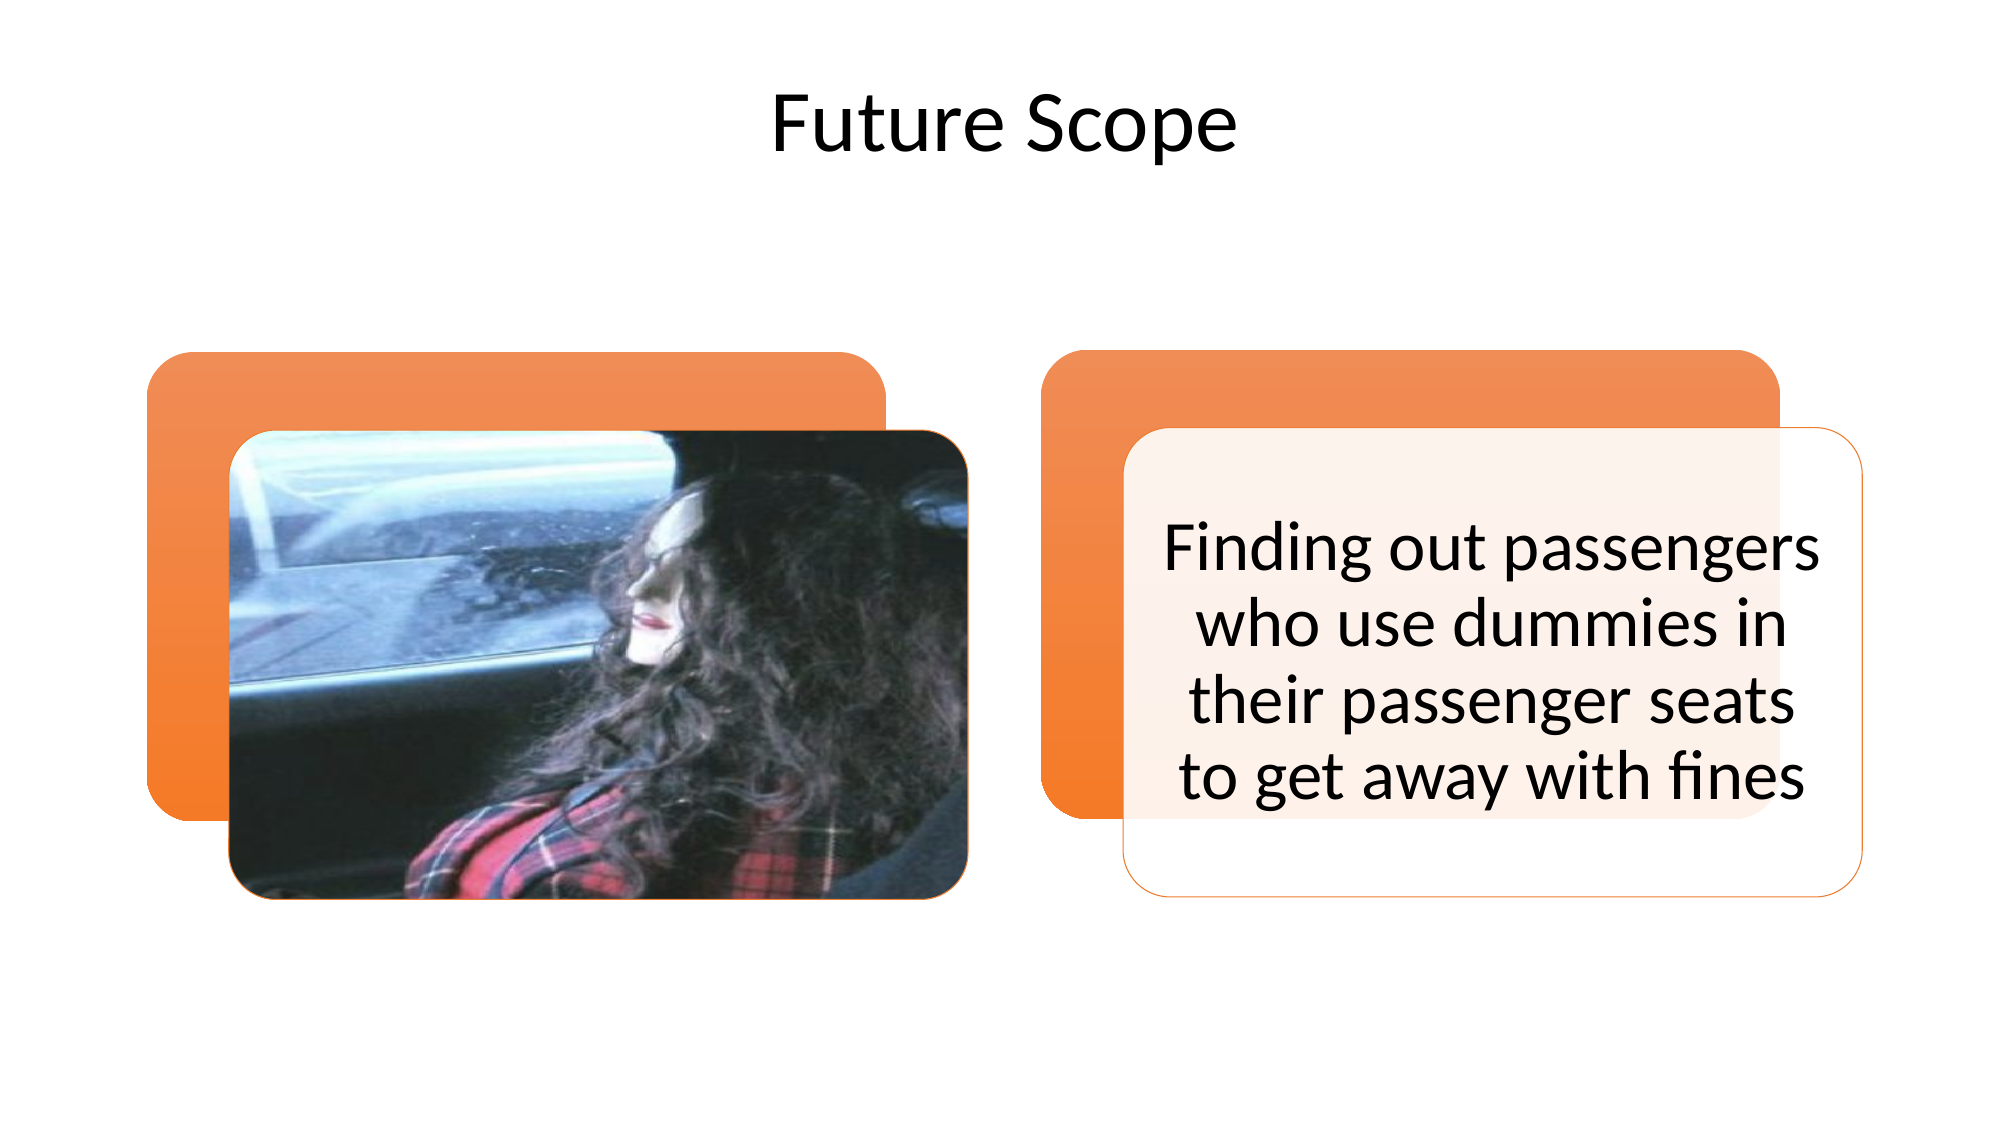

Future Scope

Finding out passengers who use dummies in their passenger seats to get away with fines